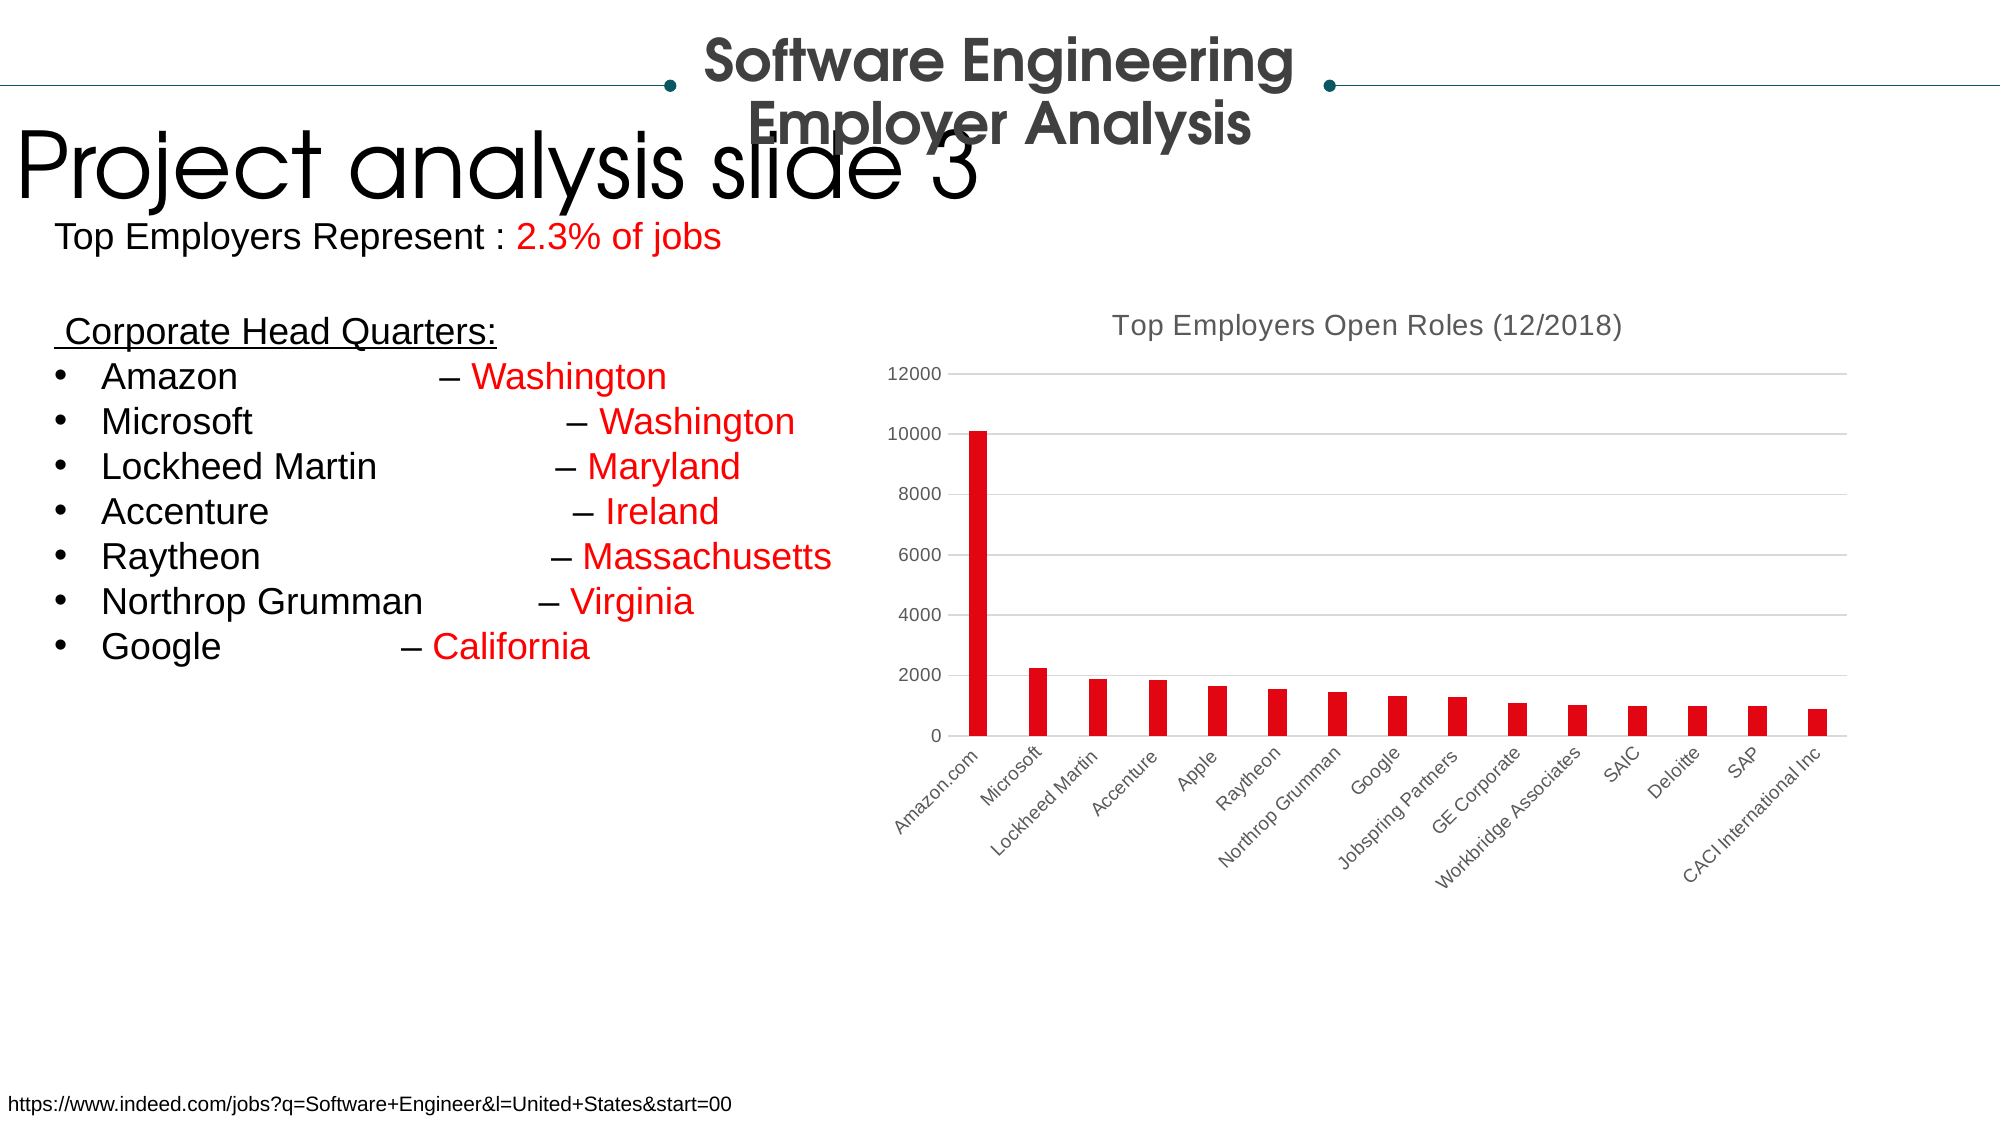

Software Engineering
Employer Analysis
Project analysis slide 3
Top Employers Represent : 2.3% of jobs

 Corporate Head Quarters:
Amazon	                  – Washington
Microsoft                              – Washington
Lockheed Martin                 – Maryland
Accenture                             – Ireland
Raytheon		– Massachusetts
Northrop Grumman           – Virginia
Google		– California

### Chart: Top Employers Open Roles (12/2018)

| Category | Open Roles |
|---|---|
| Amazon.com  | 10109.0 |
| Microsoft | 2260.0 |
| Lockheed Martin  | 1891.0 |
| Accenture  | 1854.0 |
| Apple  | 1658.0 |
| Raytheon | 1556.0 |
| Northrop Grumman | 1443.0 |
| Google | 1321.0 |
| Jobspring Partners  | 1279.0 |
| GE Corporate | 1085.0 |
| Workbridge Associates | 1023.0 |
| SAIC | 992.0 |
| Deloitte | 987.0 |
| SAP | 973.0 |
| CACI International Inc | 872.0 |
https://www.indeed.com/jobs?q=Software+Engineer&l=United+States&start=00